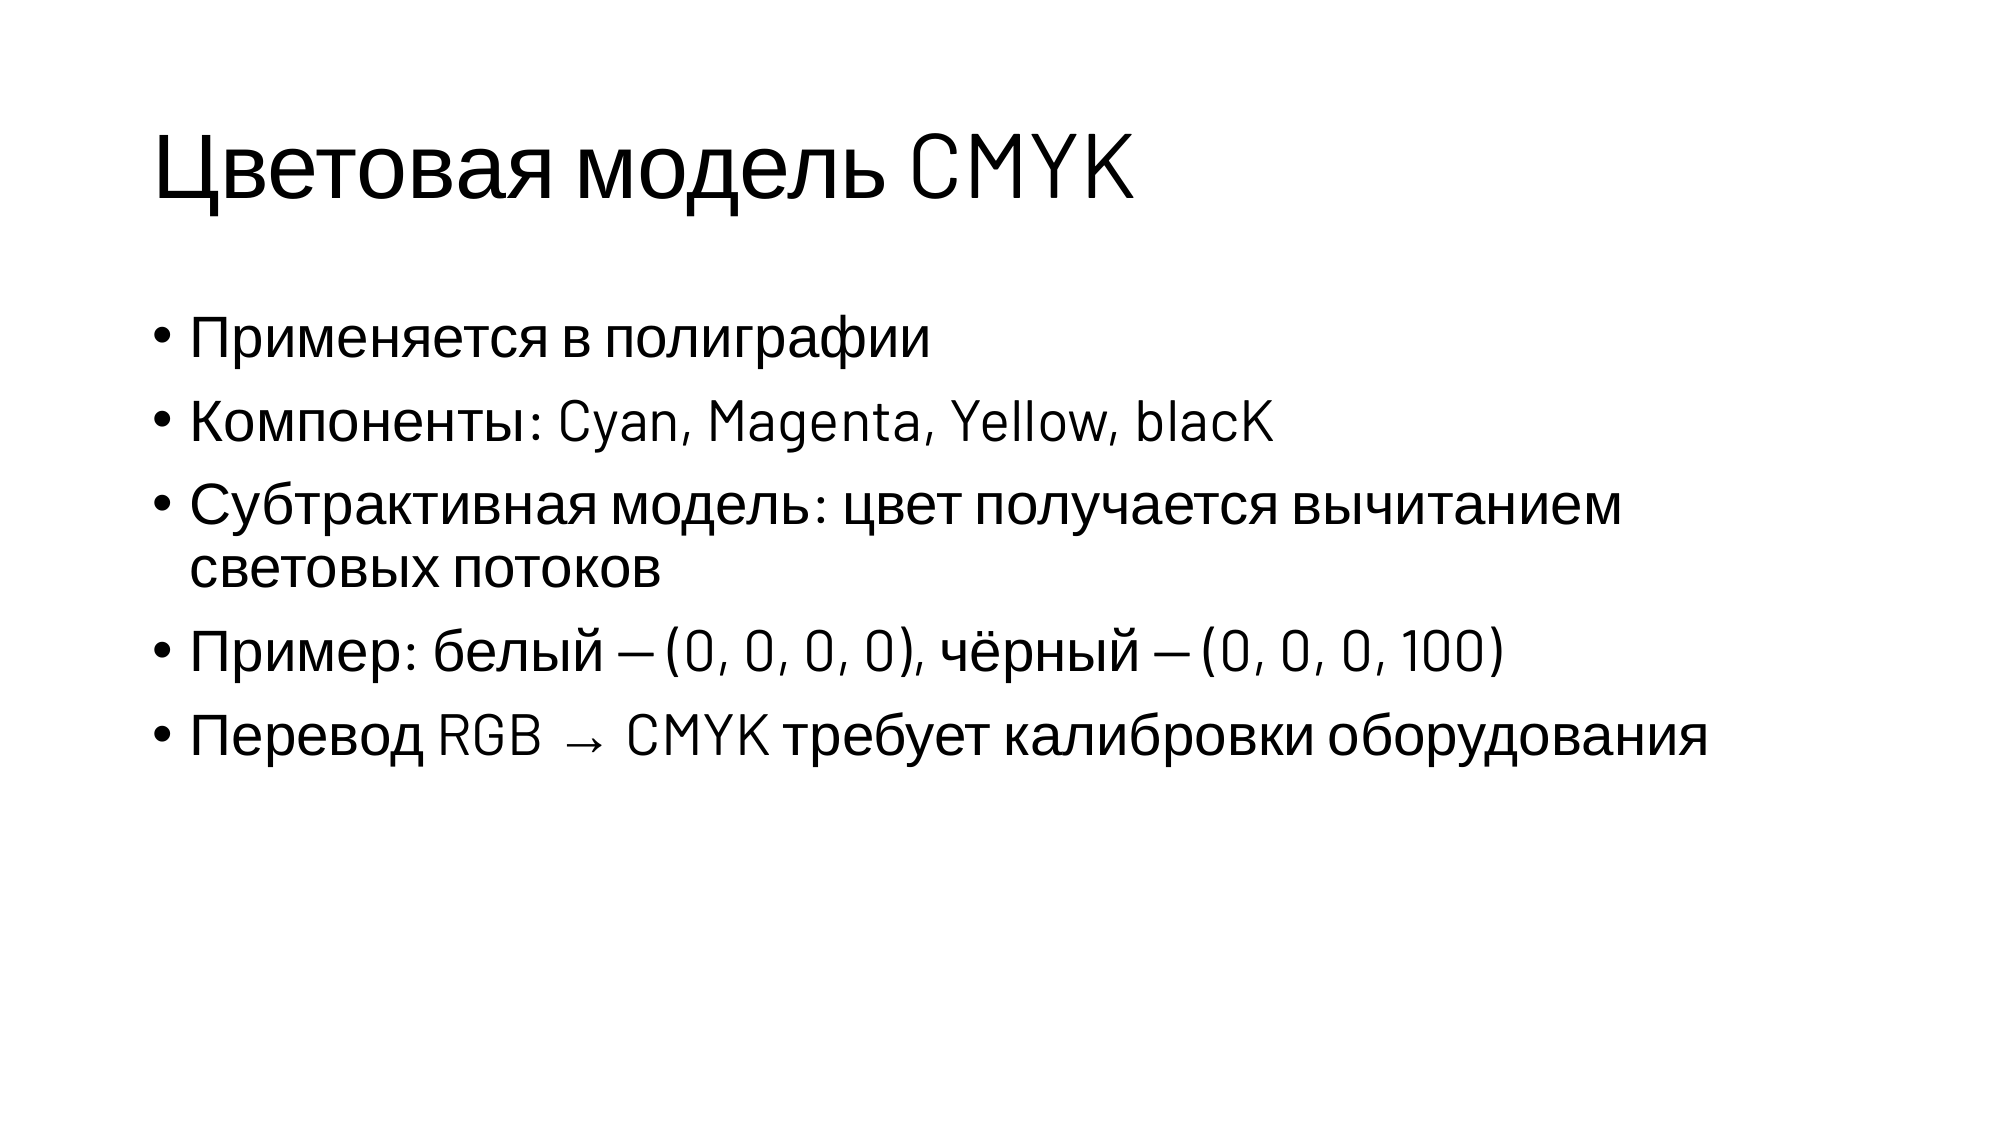

# Цветовая модель CMYK
Применяется в полиграфии
Компоненты: Cyan, Magenta, Yellow, blacK
Субтрактивная модель: цвет получается вычитанием световых потоков
Пример: белый — (0, 0, 0, 0), чёрный — (0, 0, 0, 100)
Перевод RGB → CMYK требует калибровки оборудования